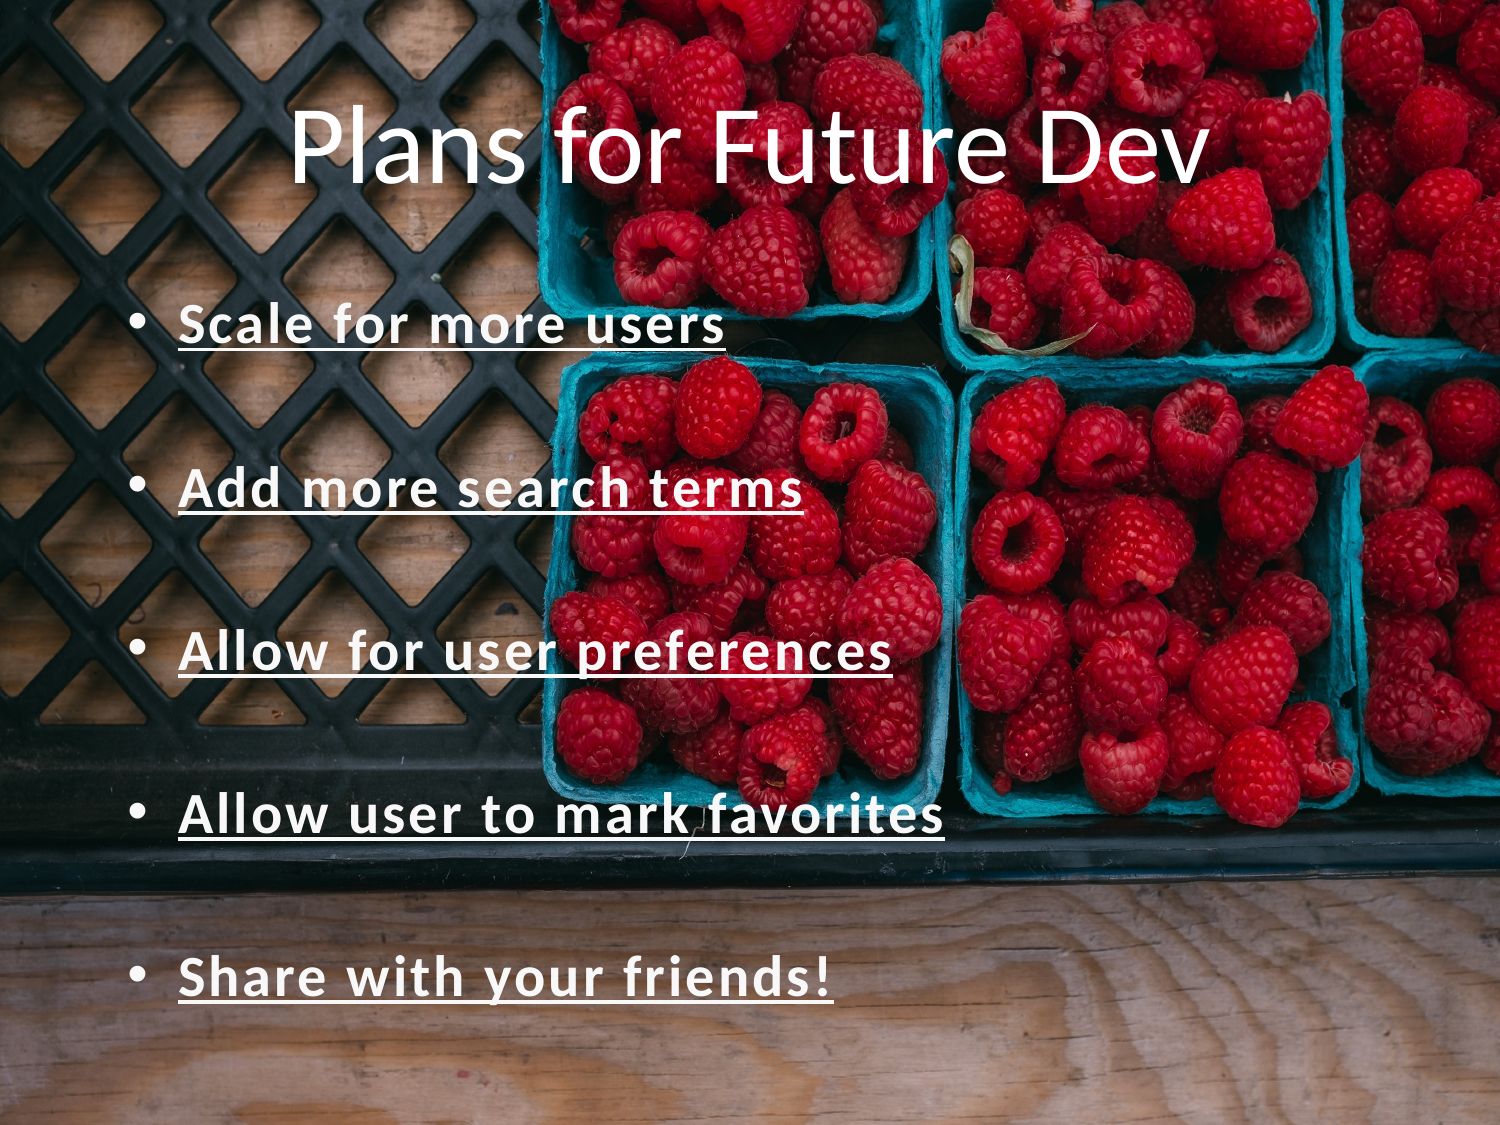

# Plans for Future Dev
Scale for more users

Add more search terms

Allow for user preferences

Allow user to mark favorites

Share with your friends!